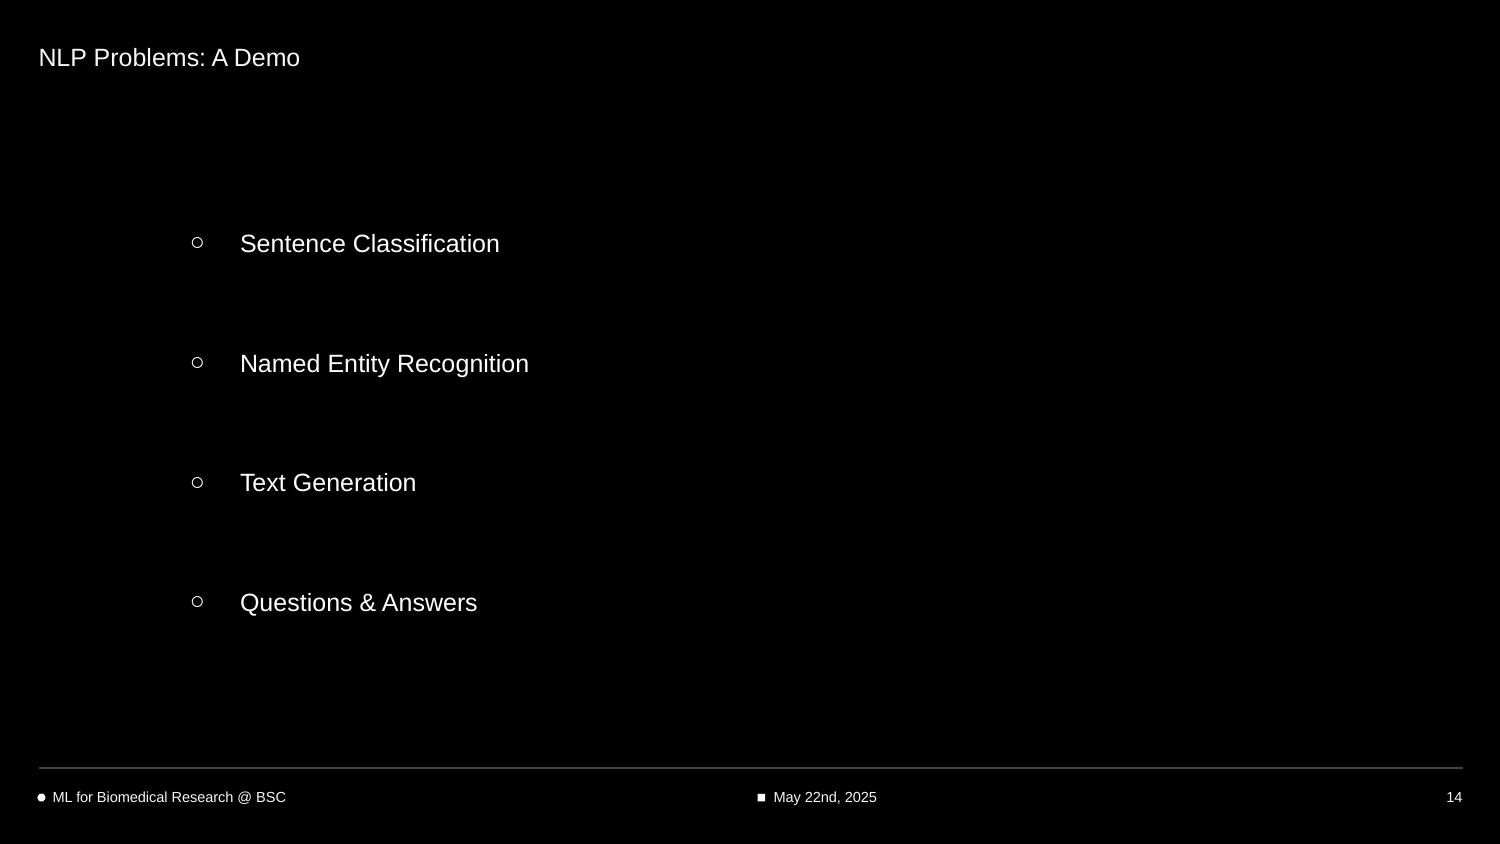

NLP Problems: A Demo

Sentence Classification

Named Entity Recognition

Text Generation

Questions & Answers

ML for Biomedical Research @ BSC
May 22nd, 2025
14